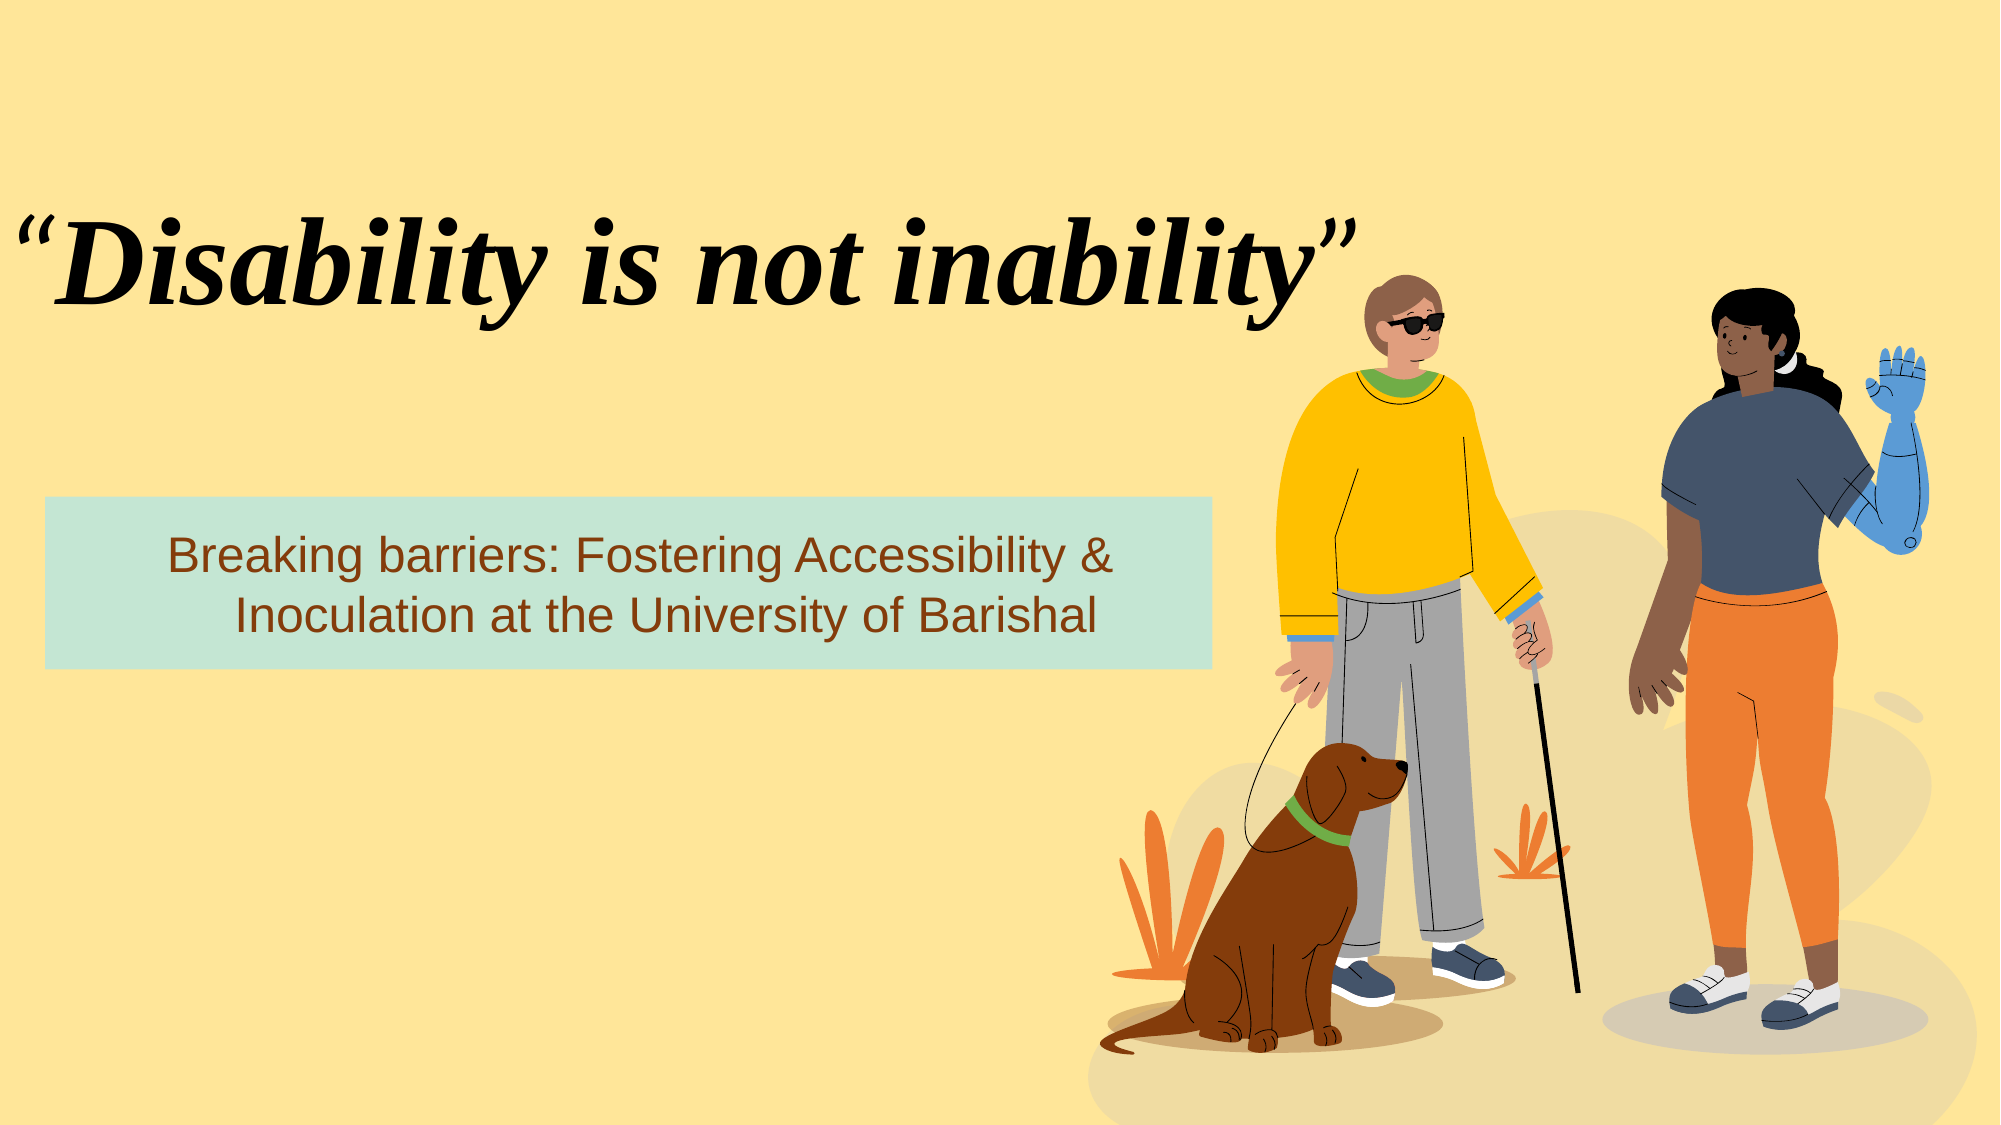

# “Disability is not inability”

Breaking barriers: Fostering Accessibility & Inoculation at the University of Barishal